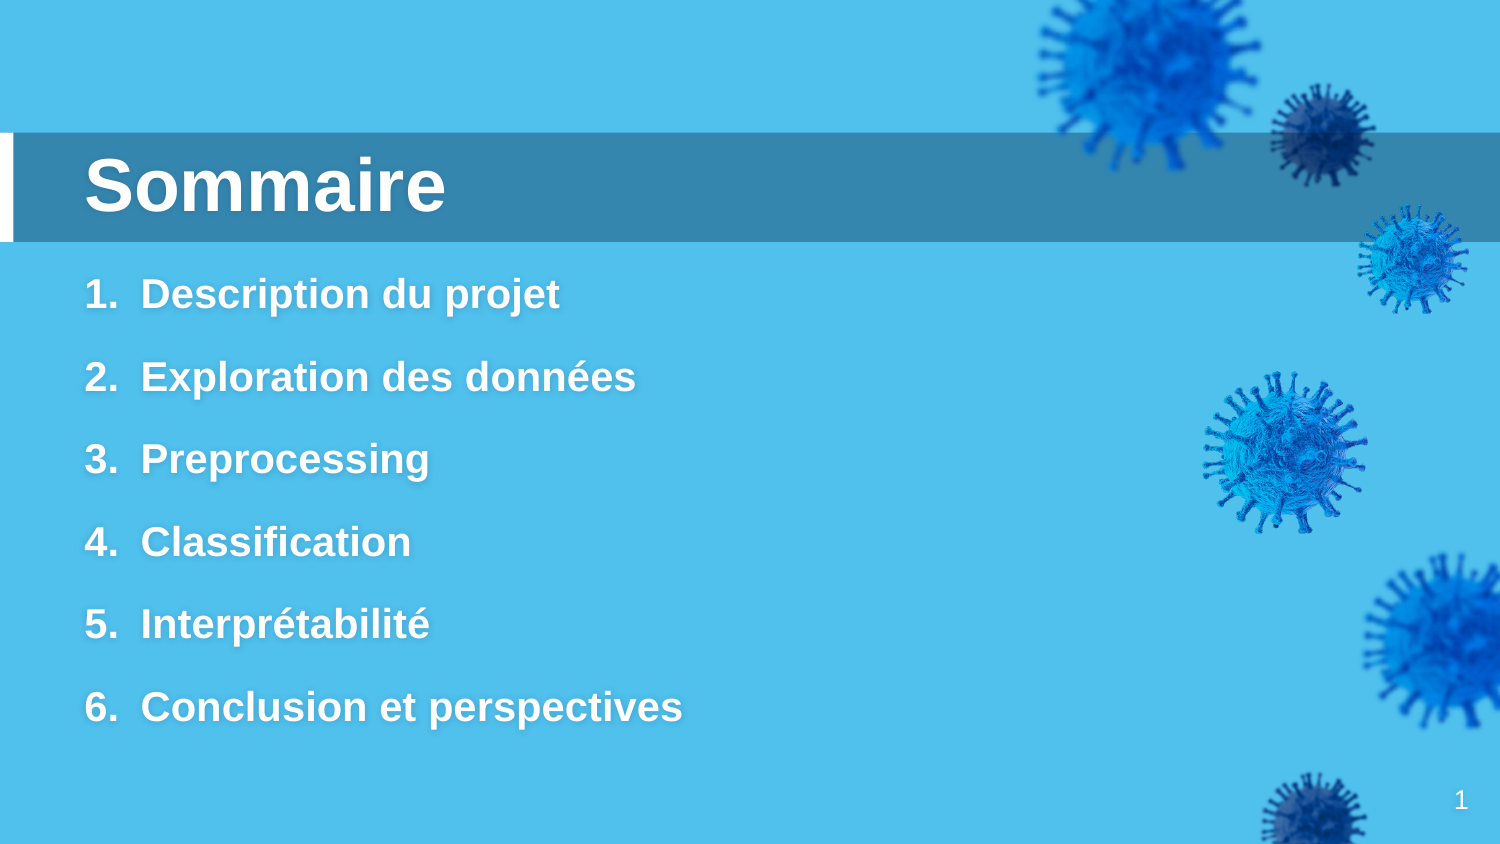

# Sommaire
Description du projet
Exploration des données
Preprocessing
Classification
Interprétabilité
Conclusion et perspectives

1